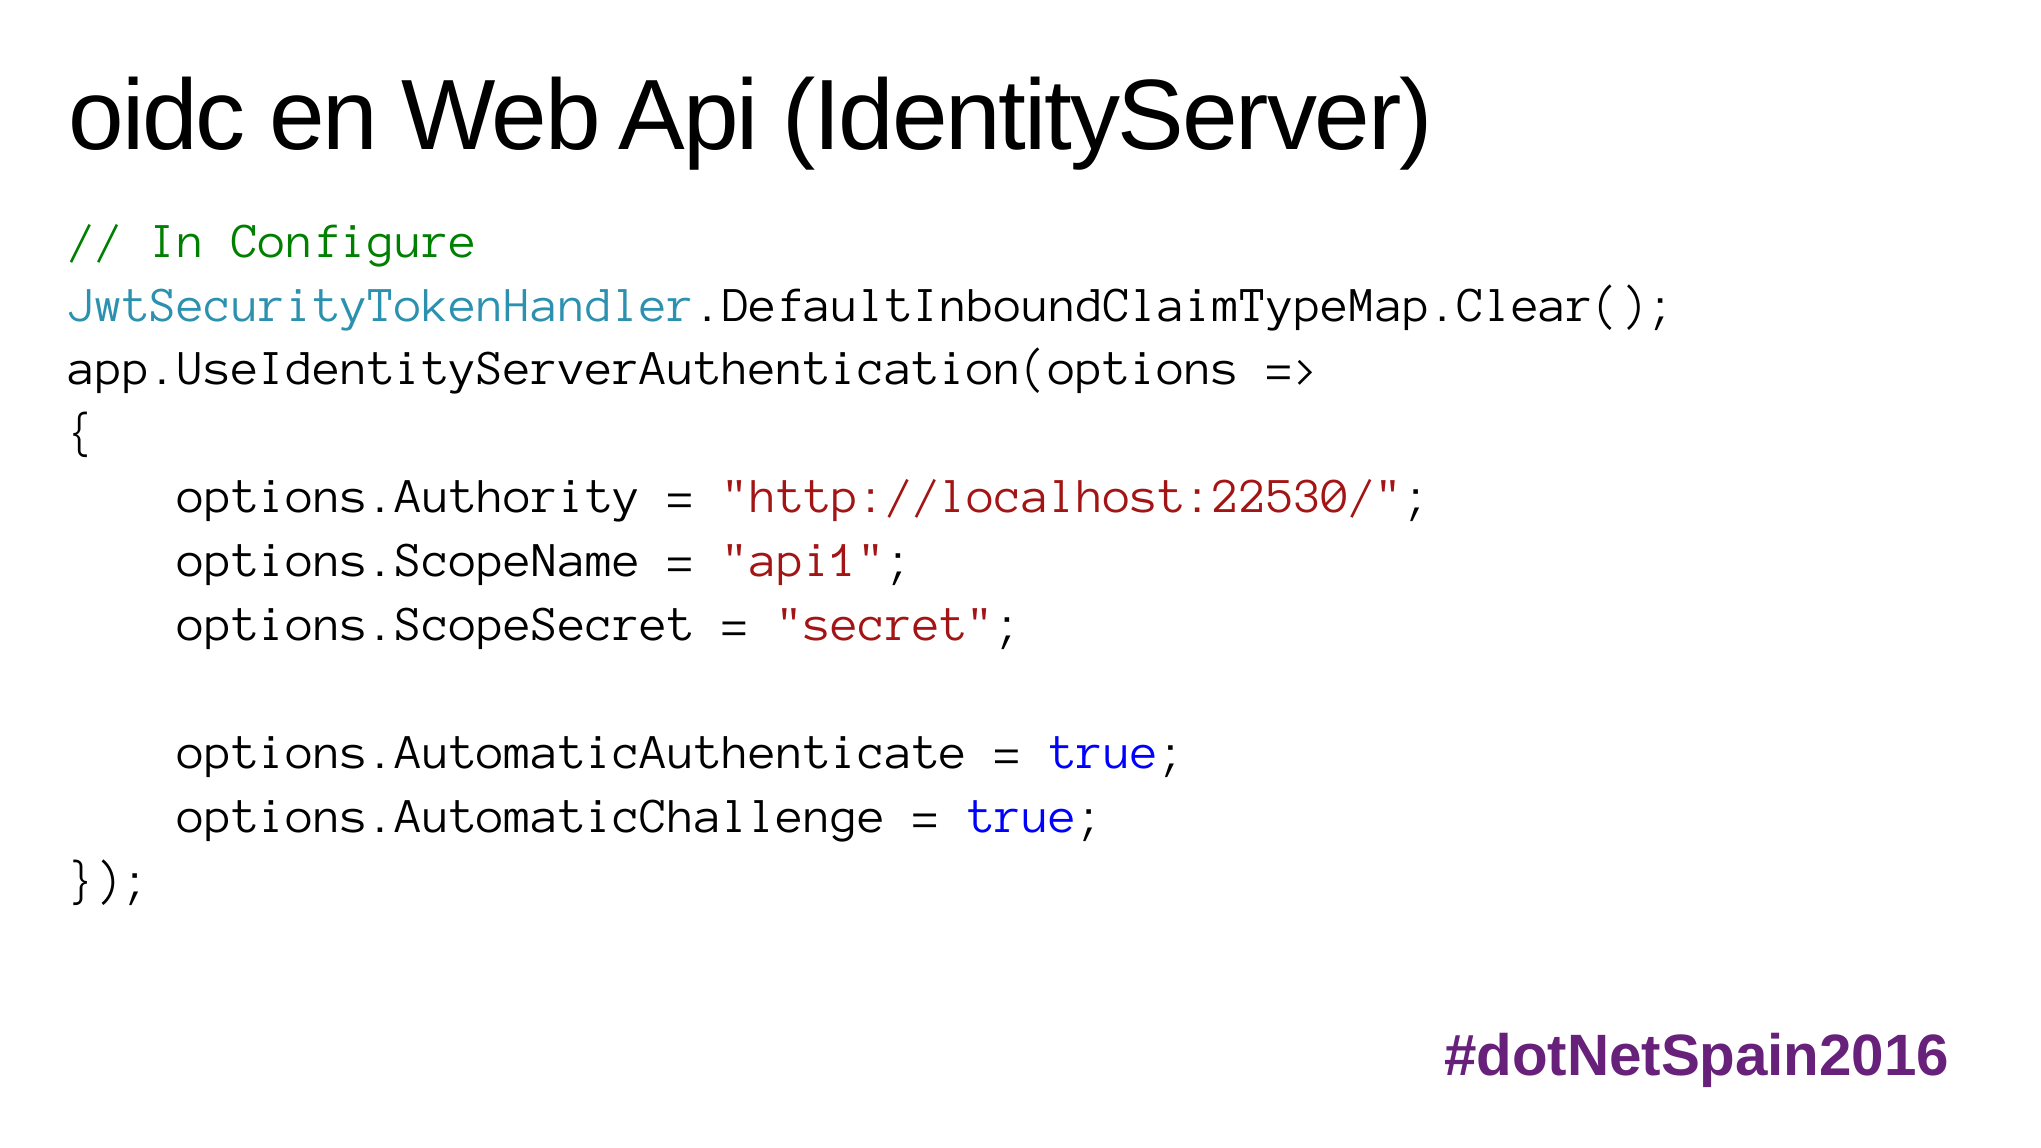

# oidc en Web Api (IdentityServer)
// In Configure
JwtSecurityTokenHandler.DefaultInboundClaimTypeMap.Clear();
app.UseIdentityServerAuthentication(options =>
{
    options.Authority = "http://localhost:22530/";
    options.ScopeName = "api1";
    options.ScopeSecret = "secret";

    options.AutomaticAuthenticate = true;
    options.AutomaticChallenge = true;
});